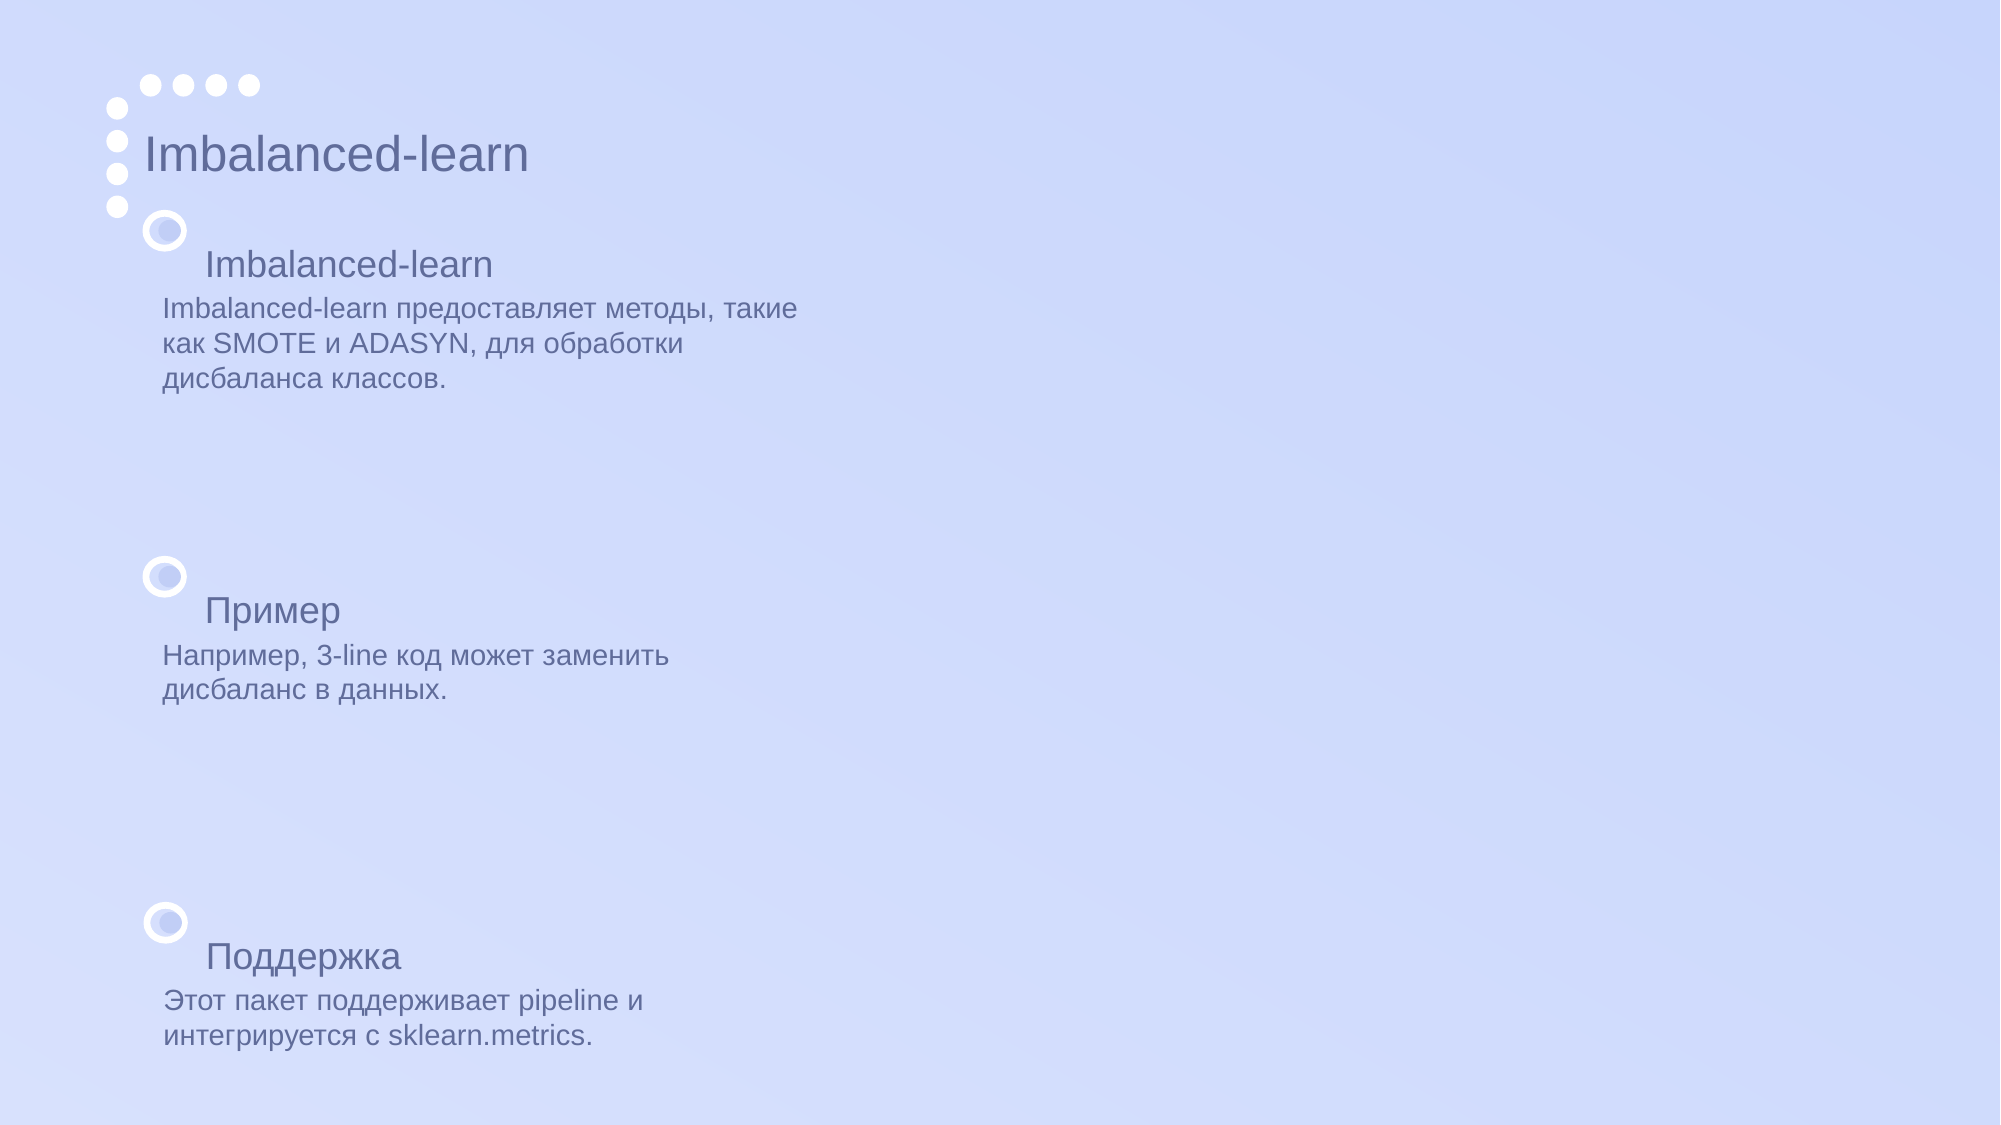

Imbalanced-learn

Imbalanced-learn
Imbalanced-learn предоставляет методы, такие как SMOTE и ADASYN, для обработки дисбаланса классов.

Пример
Например, 3-line код может заменить дисбаланс в данных.

Поддержка
Этот пакет поддерживает pipeline и интегрируется с sklearn.metrics.